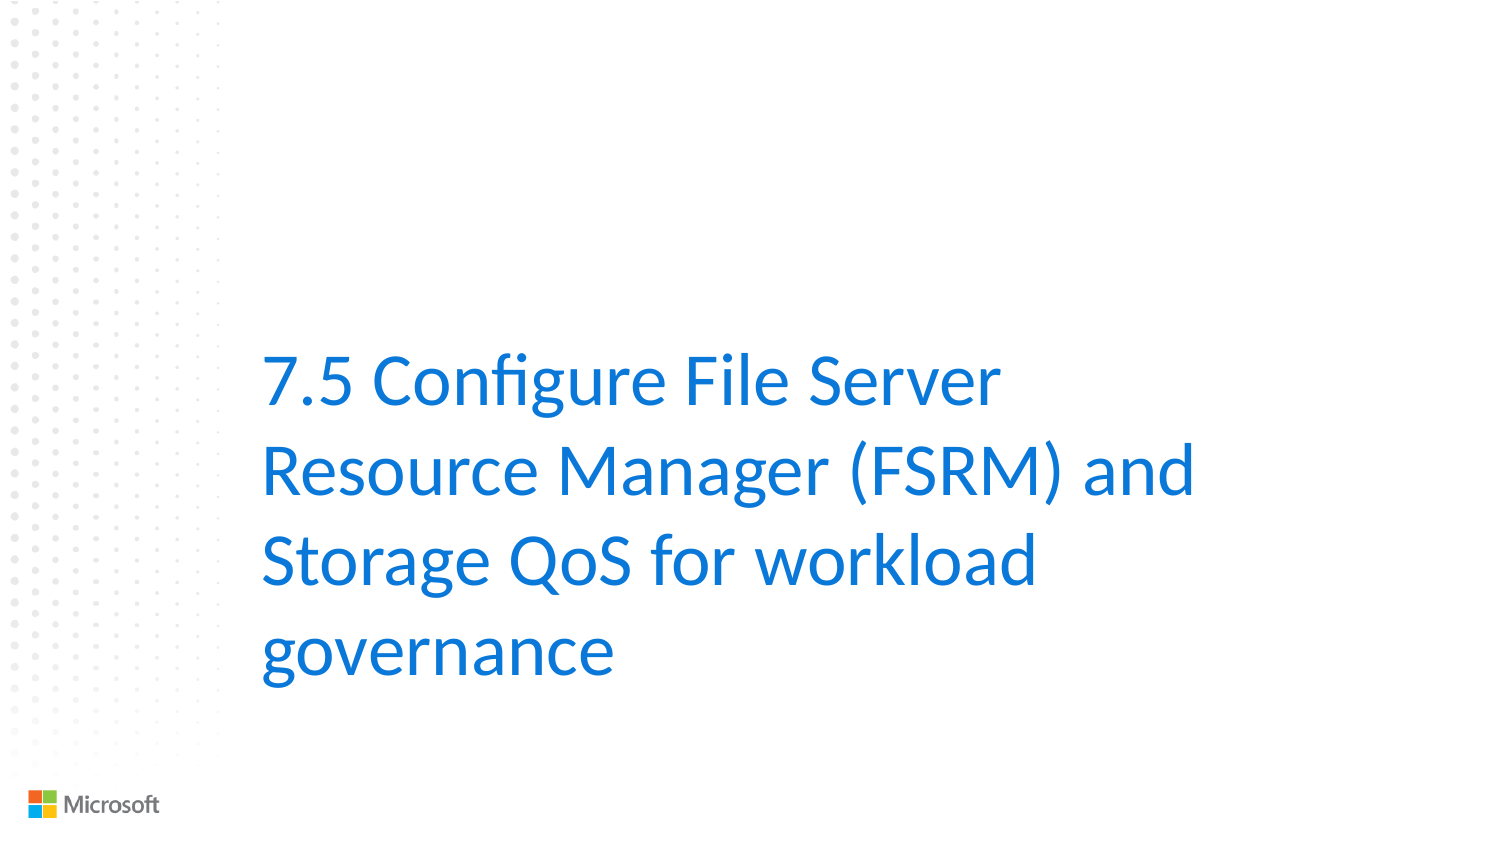

7.5 Configure File Server Resource Manager (FSRM) and Storage QoS for workload governance